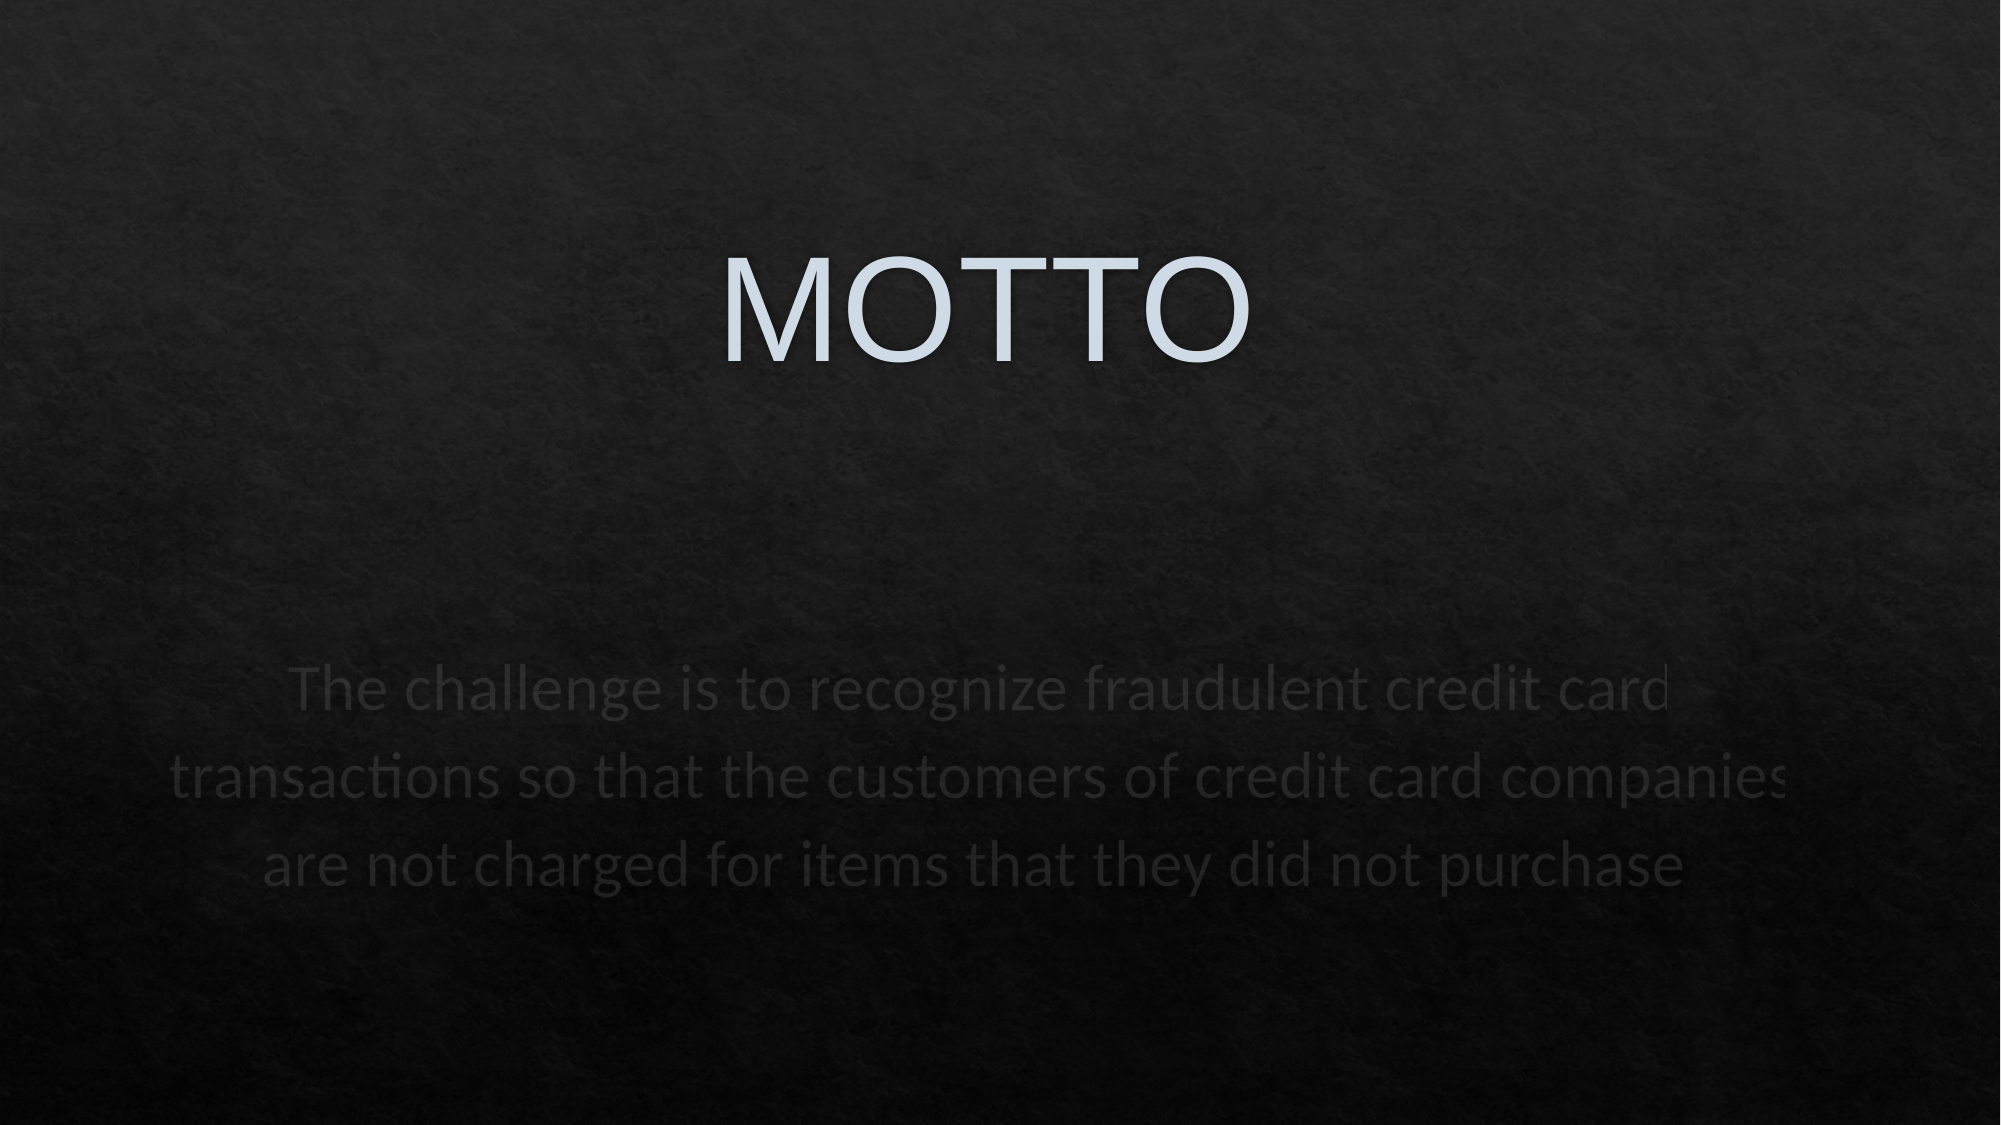

# MOTTO
The challenge is to recognize fraudulent credit card transactions so that the customers of credit card companies are not charged for items that they did not purchase.